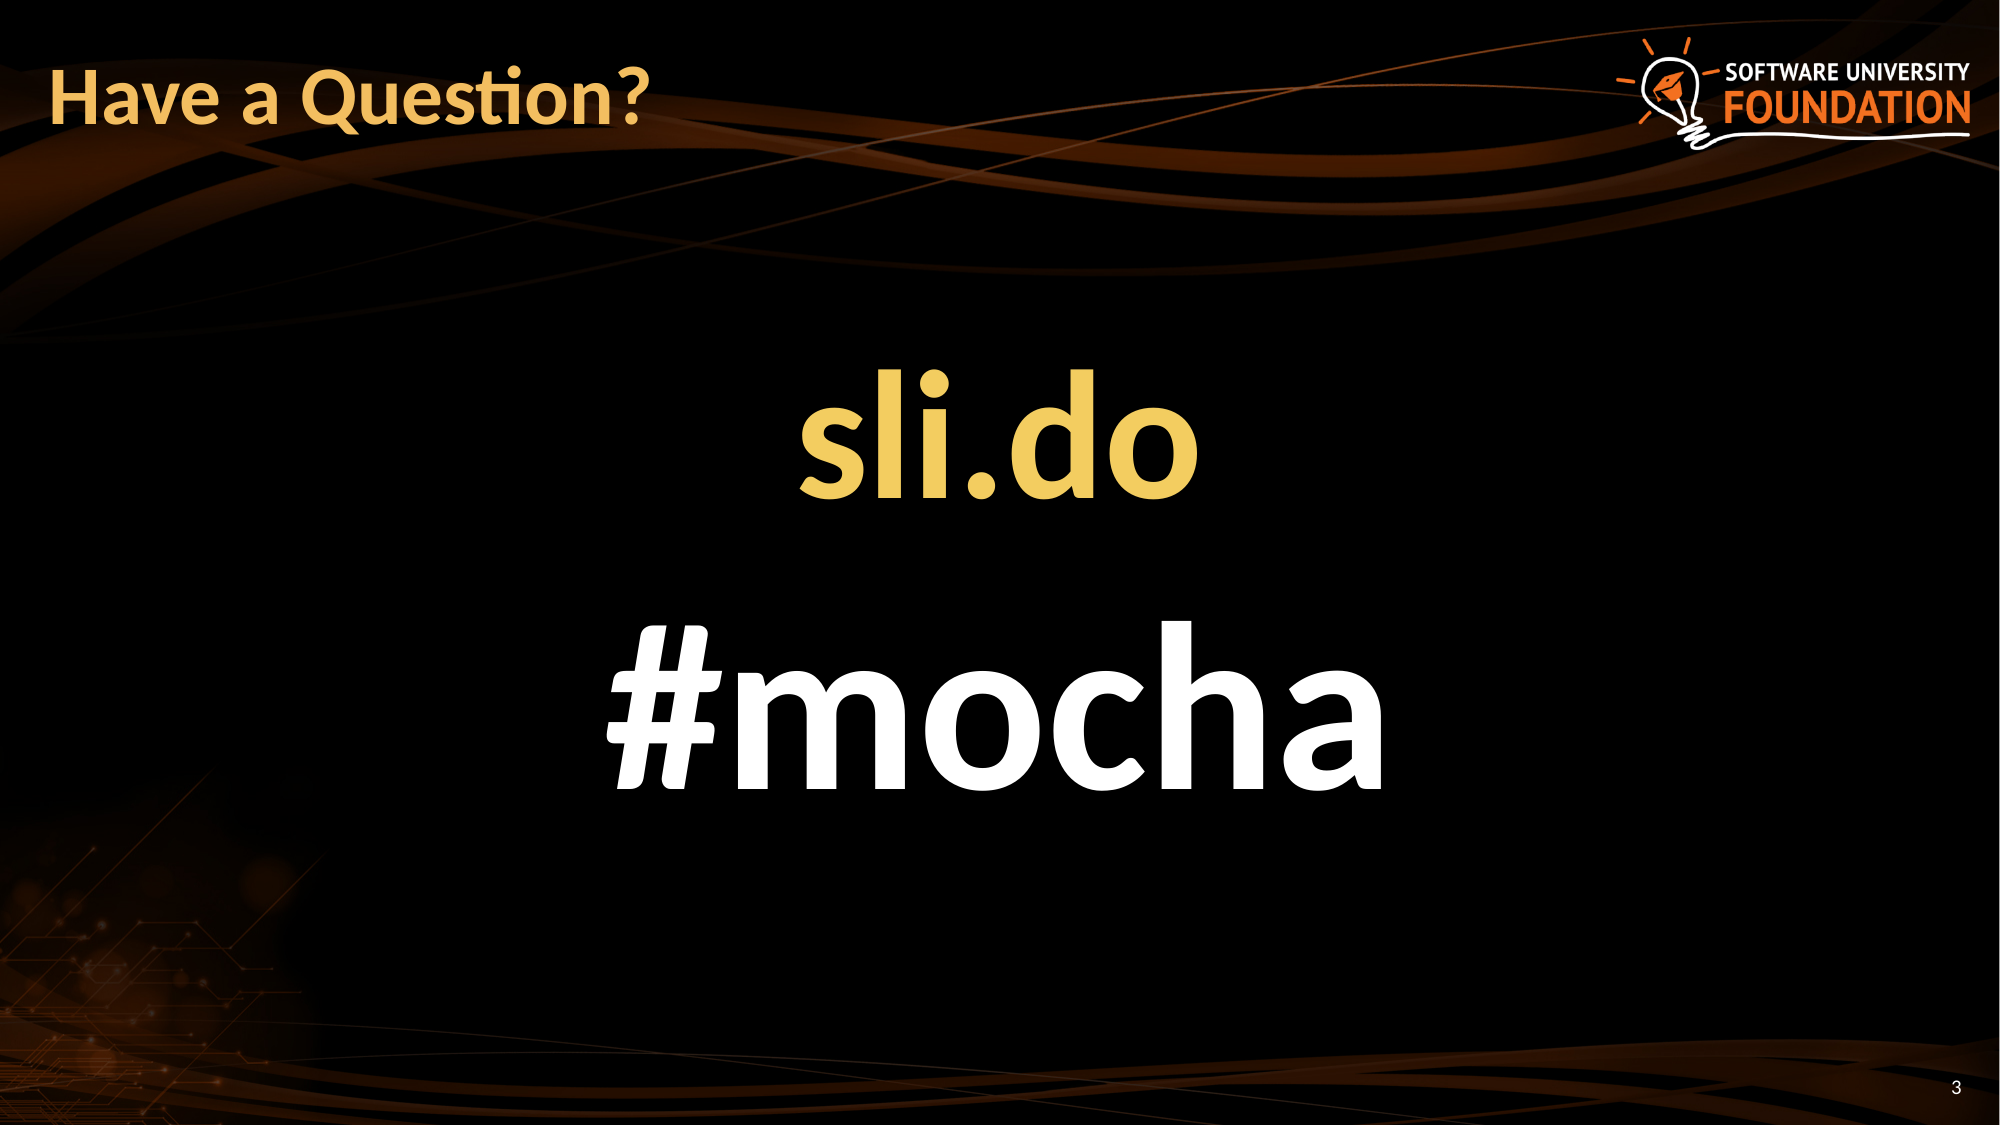

# Have a Question?

sli.do
#mocha

3